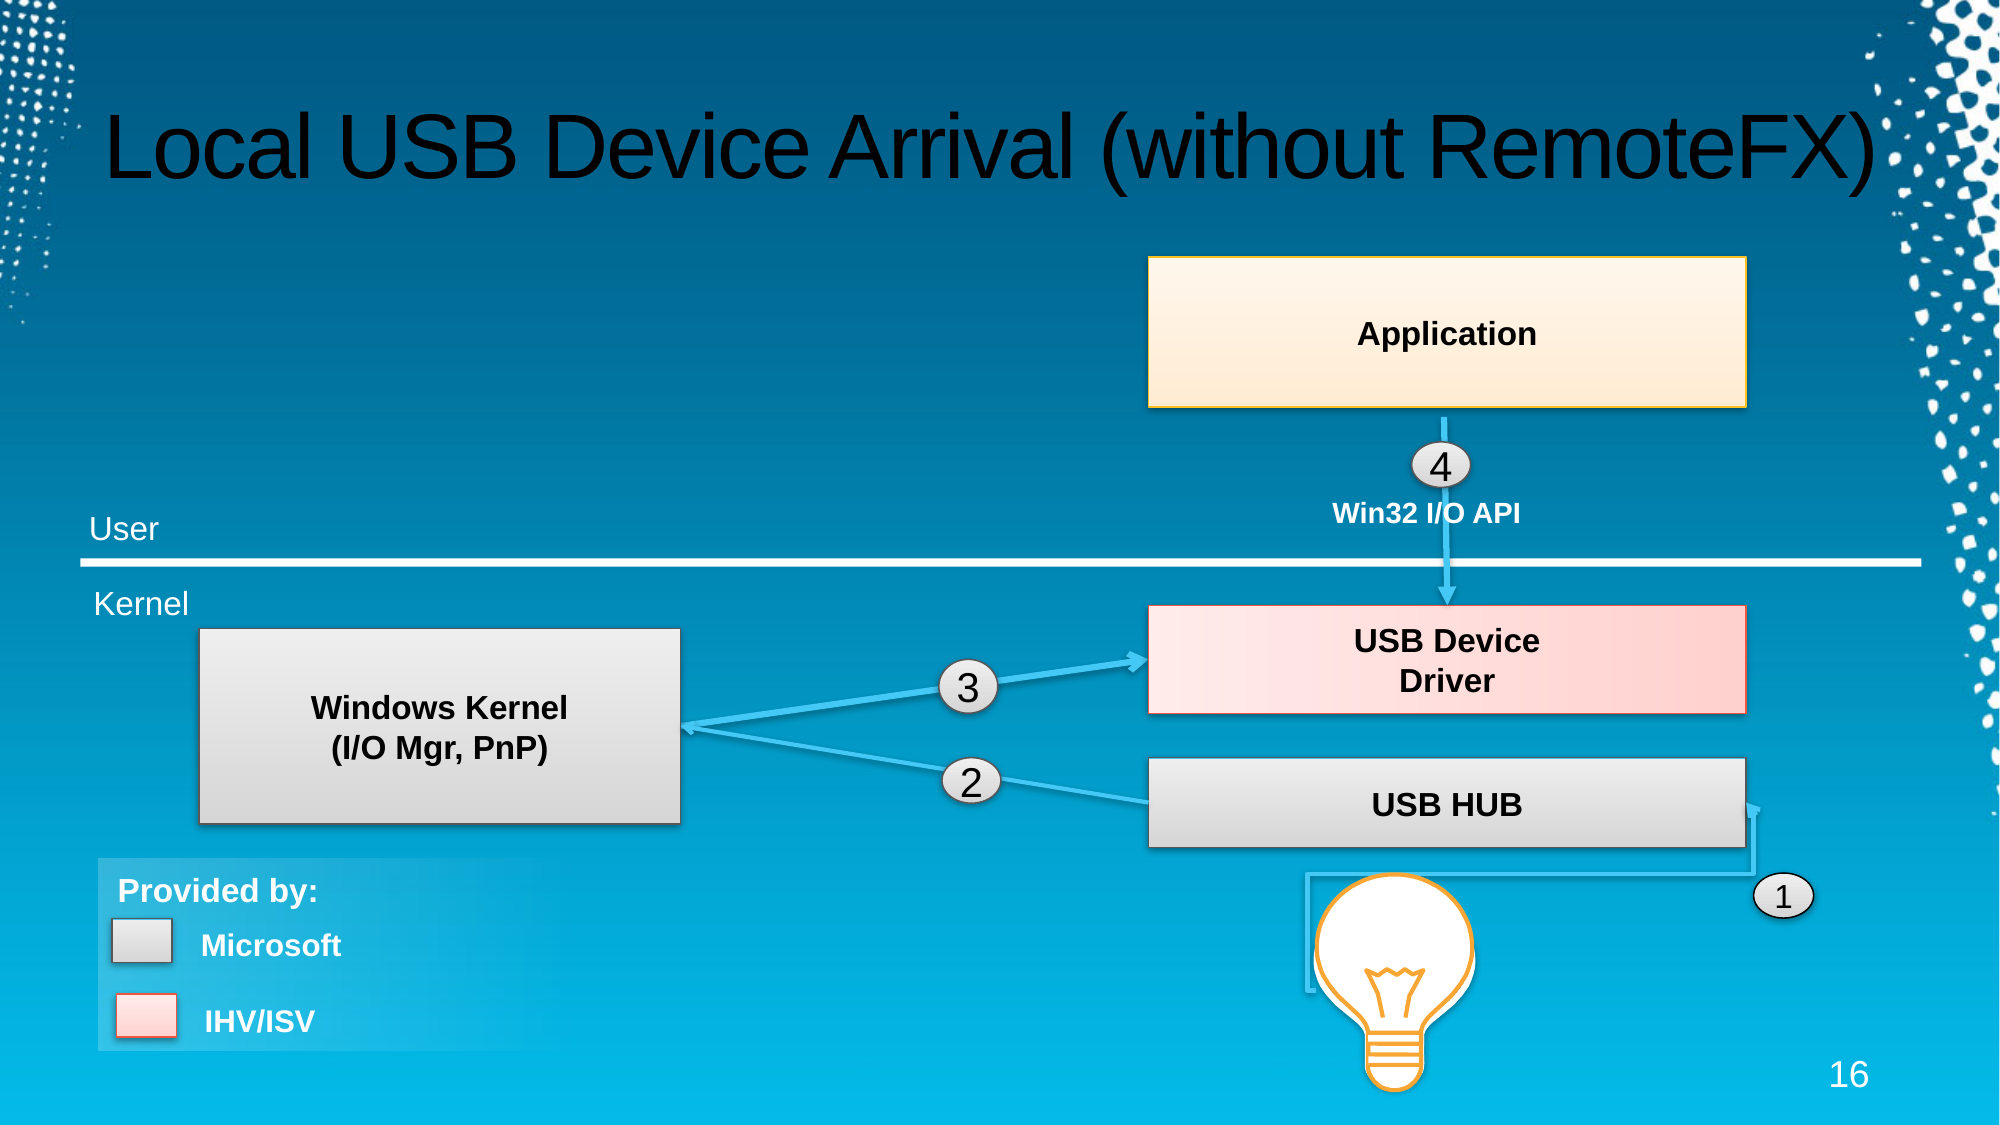

# Local USB Device Arrival (without RemoteFX)
Application
USB Device
Driver

4
Win32 I/O API
User

Kernel
Windows Kernel
(I/O Mgr, PnP)
3

2
USB HUB
1

Provided by:
Microsoft

IHV/ISV

16